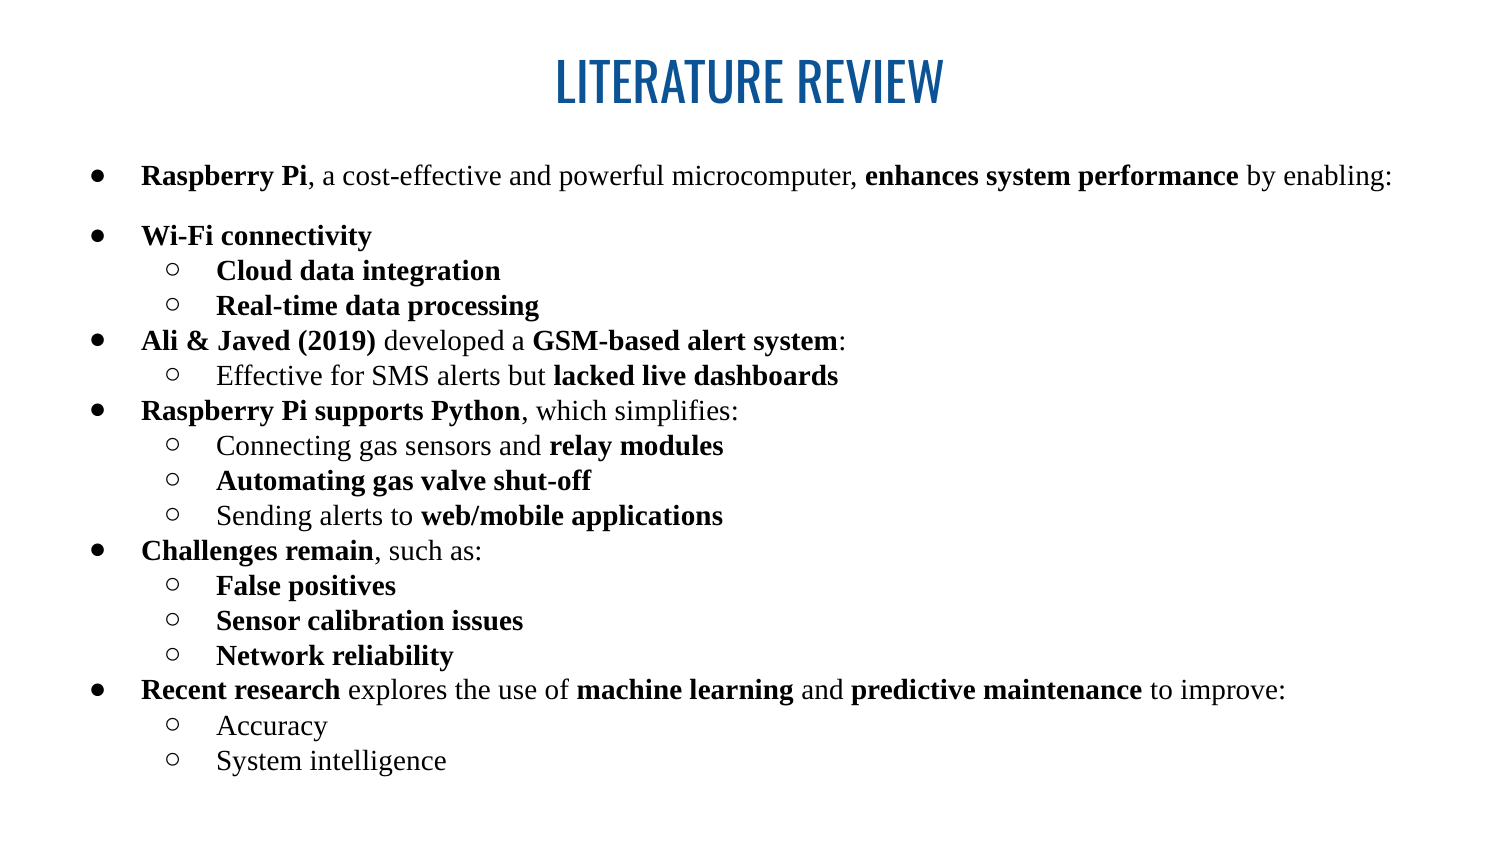

# LITERATURE REVIEW

Raspberry Pi, a cost-effective and powerful microcomputer, enhances system performance by enabling:
Wi-Fi connectivity
Cloud data integration
Real-time data processing
Ali & Javed (2019) developed a GSM-based alert system:
Effective for SMS alerts but lacked live dashboards
Raspberry Pi supports Python, which simplifies:
Connecting gas sensors and relay modules
Automating gas valve shut-off
Sending alerts to web/mobile applications
Challenges remain, such as:
False positives
Sensor calibration issues
Network reliability
Recent research explores the use of machine learning and predictive maintenance to improve:
Accuracy
System intelligence